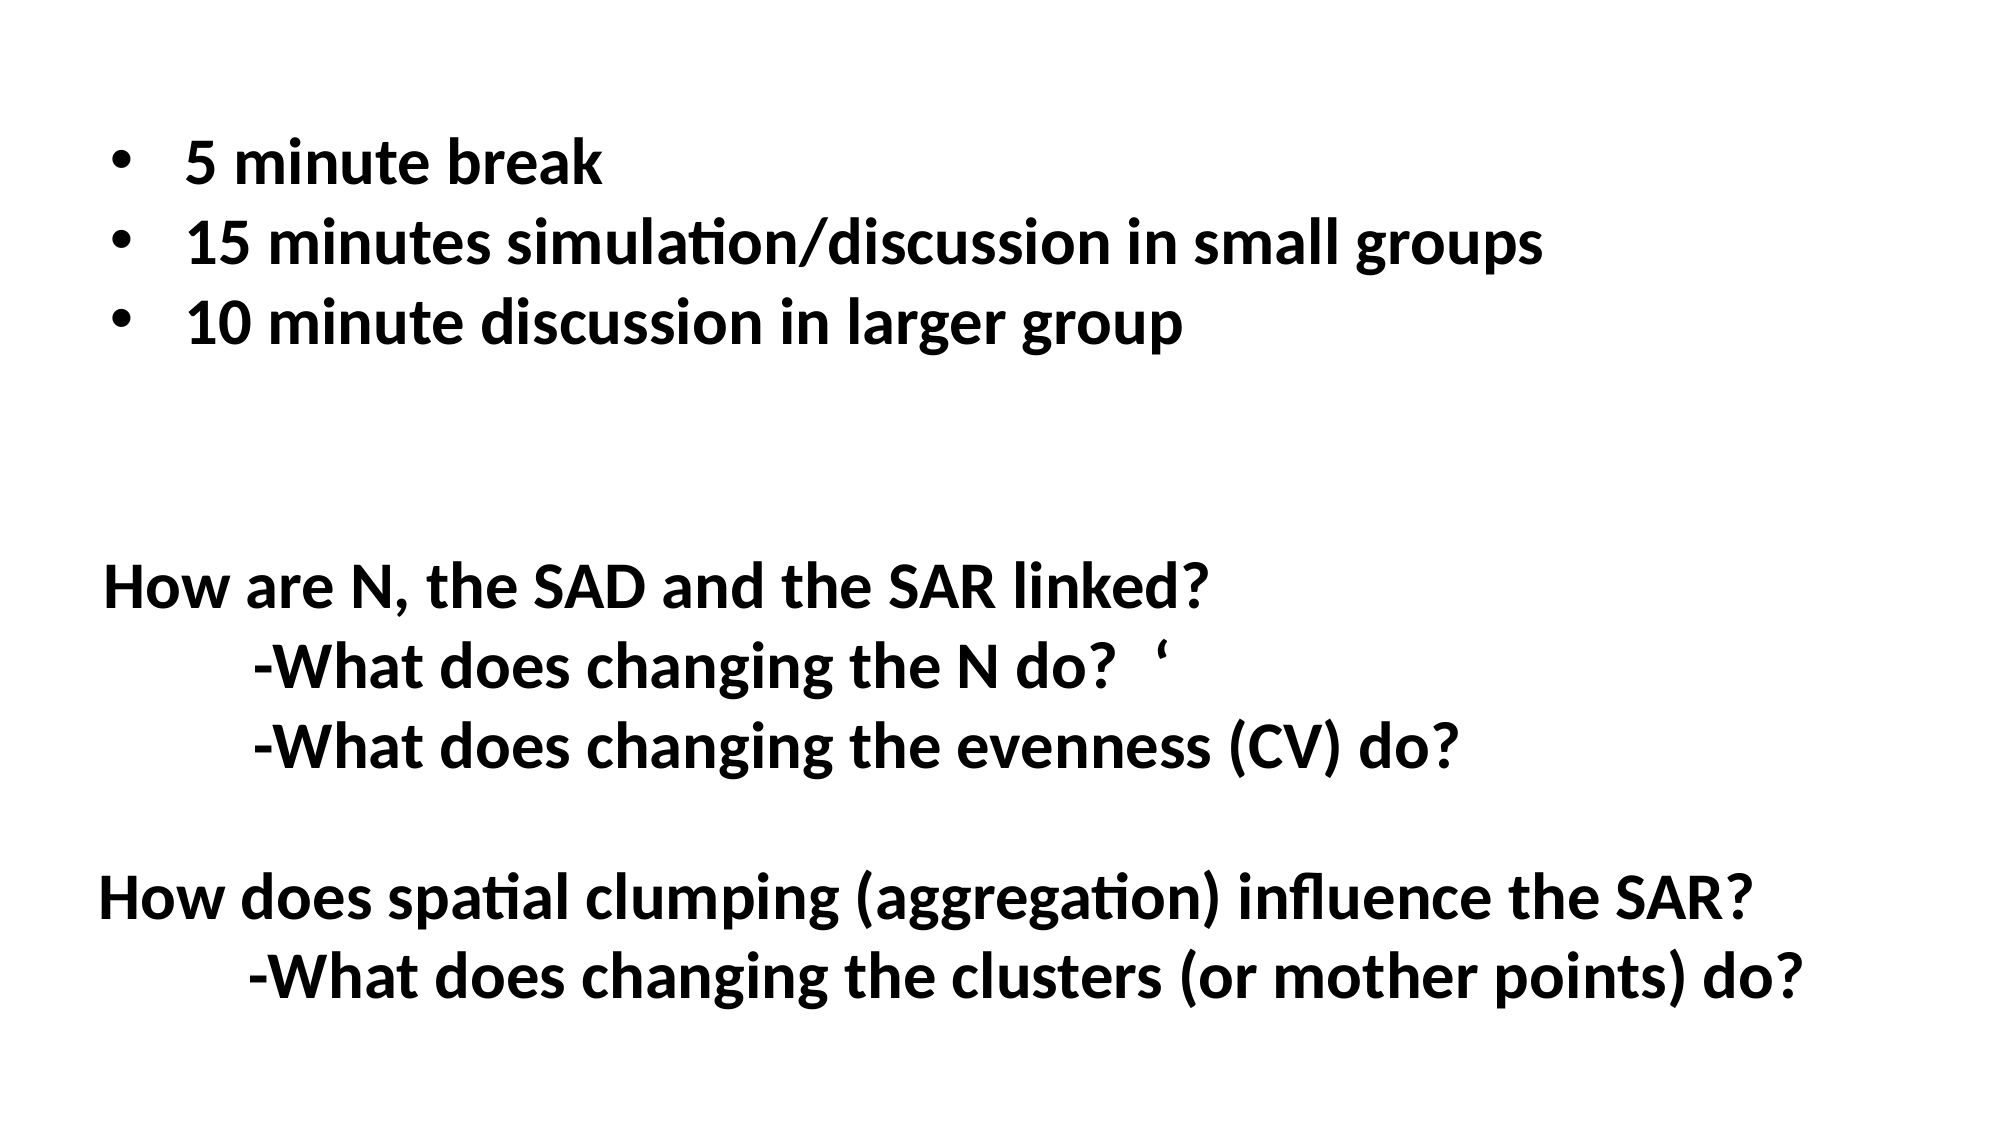

5 minute break
15 minutes simulation/discussion in small groups
10 minute discussion in larger group

How are N, the SAD and the SAR linked?
	-What does changing the N do?	‘
	-What does changing the evenness (CV) do?

How does spatial clumping (aggregation) influence the SAR?
	-What does changing the clusters (or mother points) do?